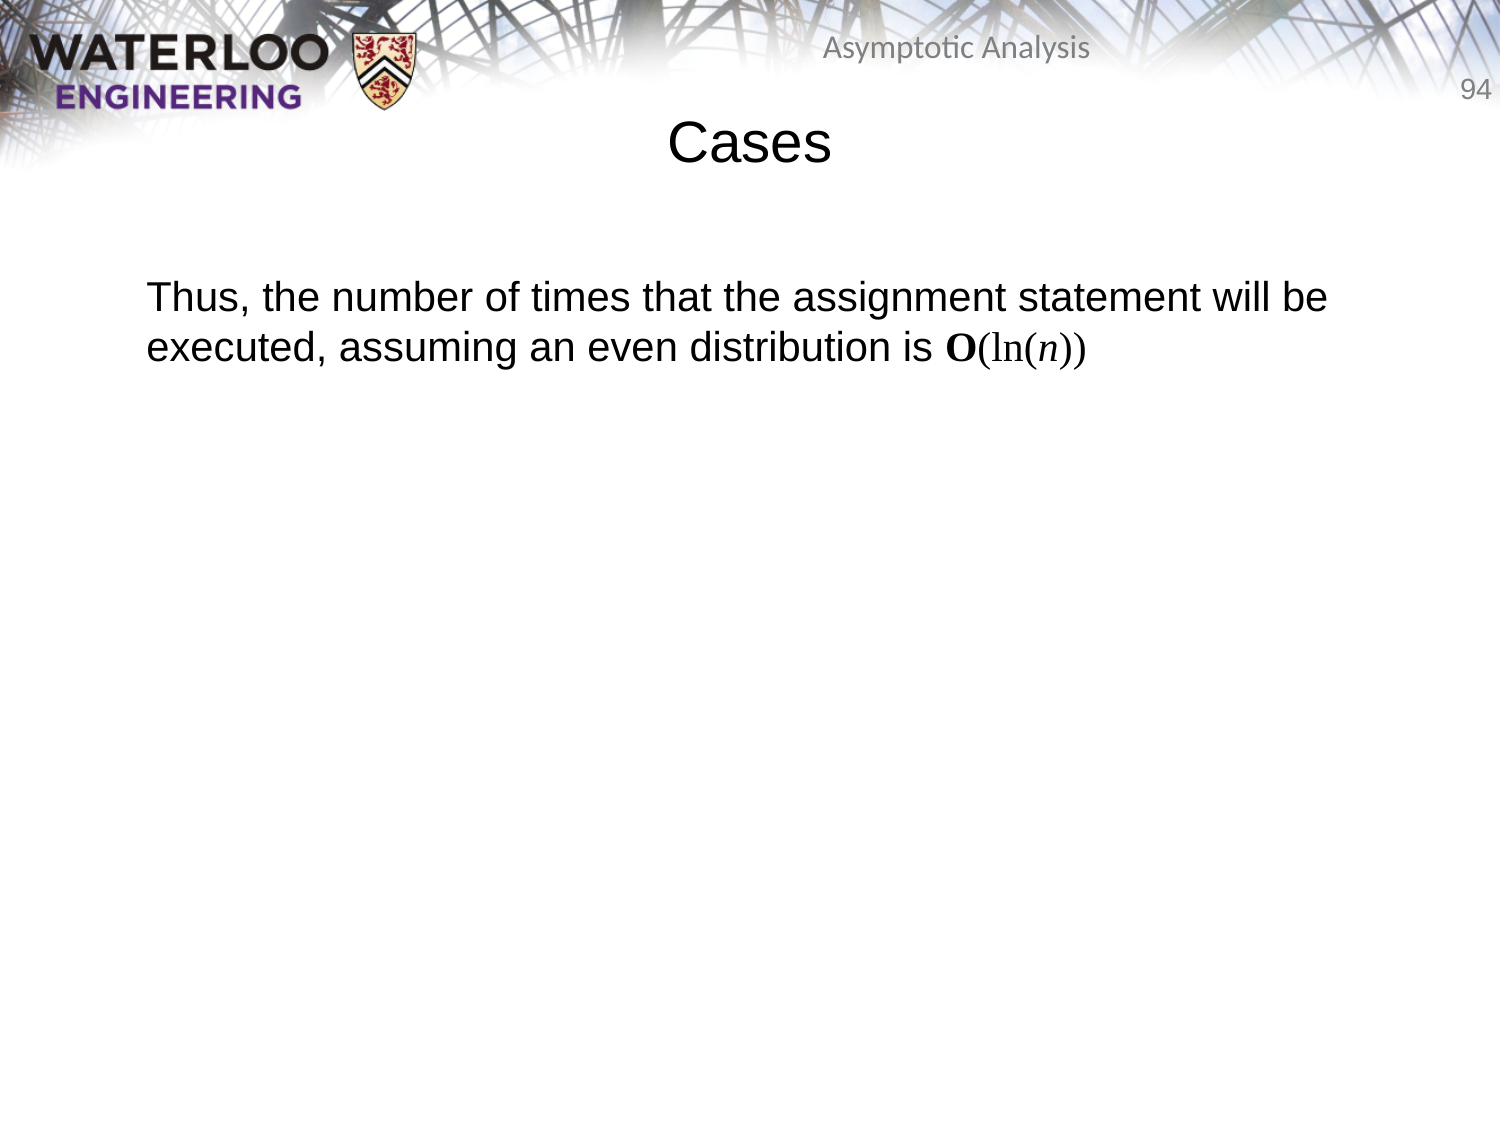

Cases
	Thus, the number of times that the assignment statement will be executed, assuming an even distribution is O(ln(n))